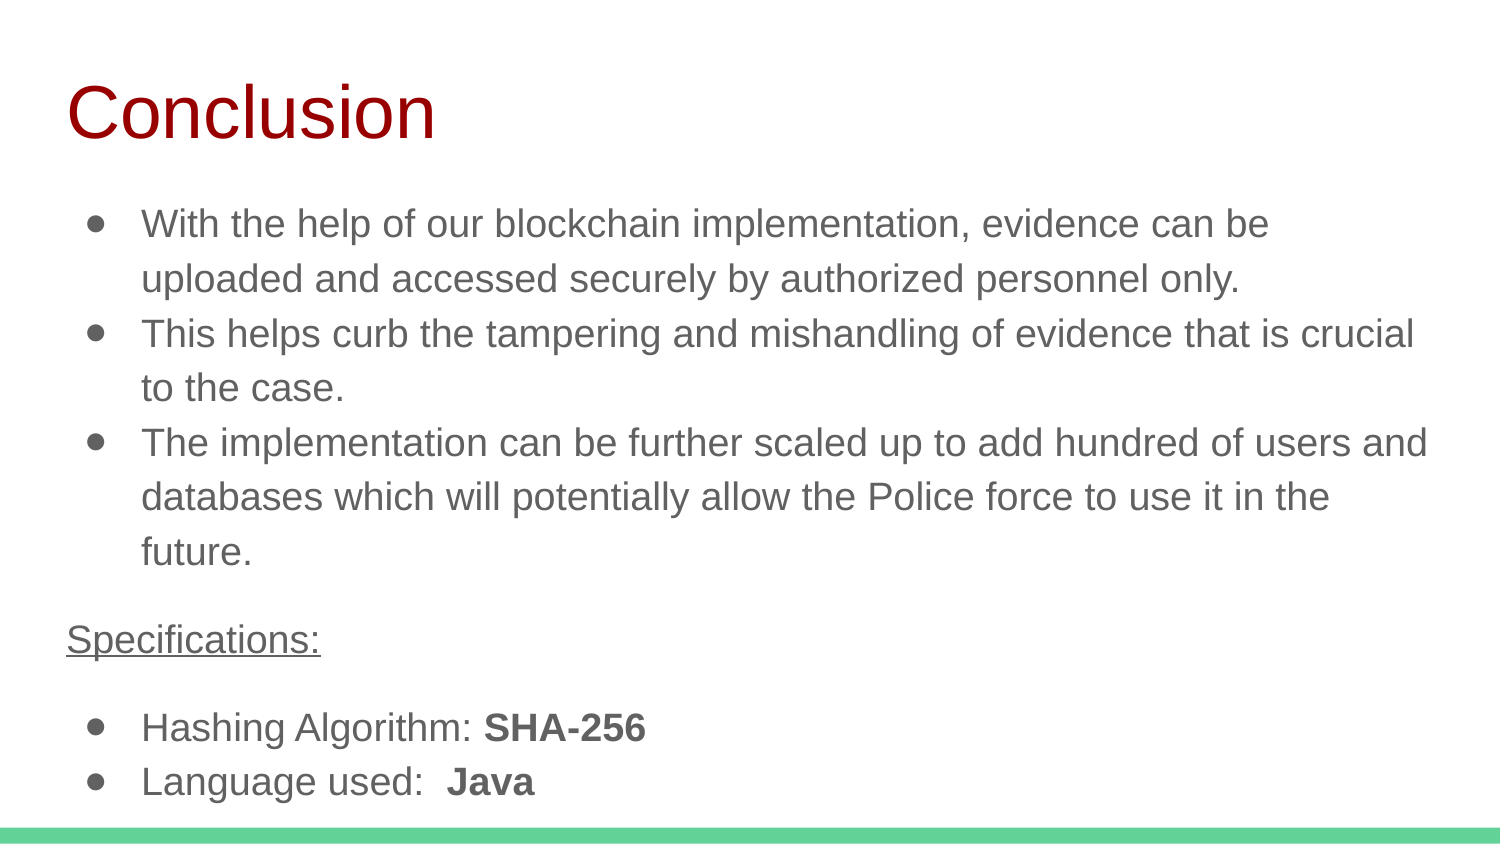

# Conclusion
With the help of our blockchain implementation, evidence can be uploaded and accessed securely by authorized personnel only.
This helps curb the tampering and mishandling of evidence that is crucial to the case.
The implementation can be further scaled up to add hundred of users and databases which will potentially allow the Police force to use it in the future.
Specifications:
Hashing Algorithm: SHA-256
Language used:  Java